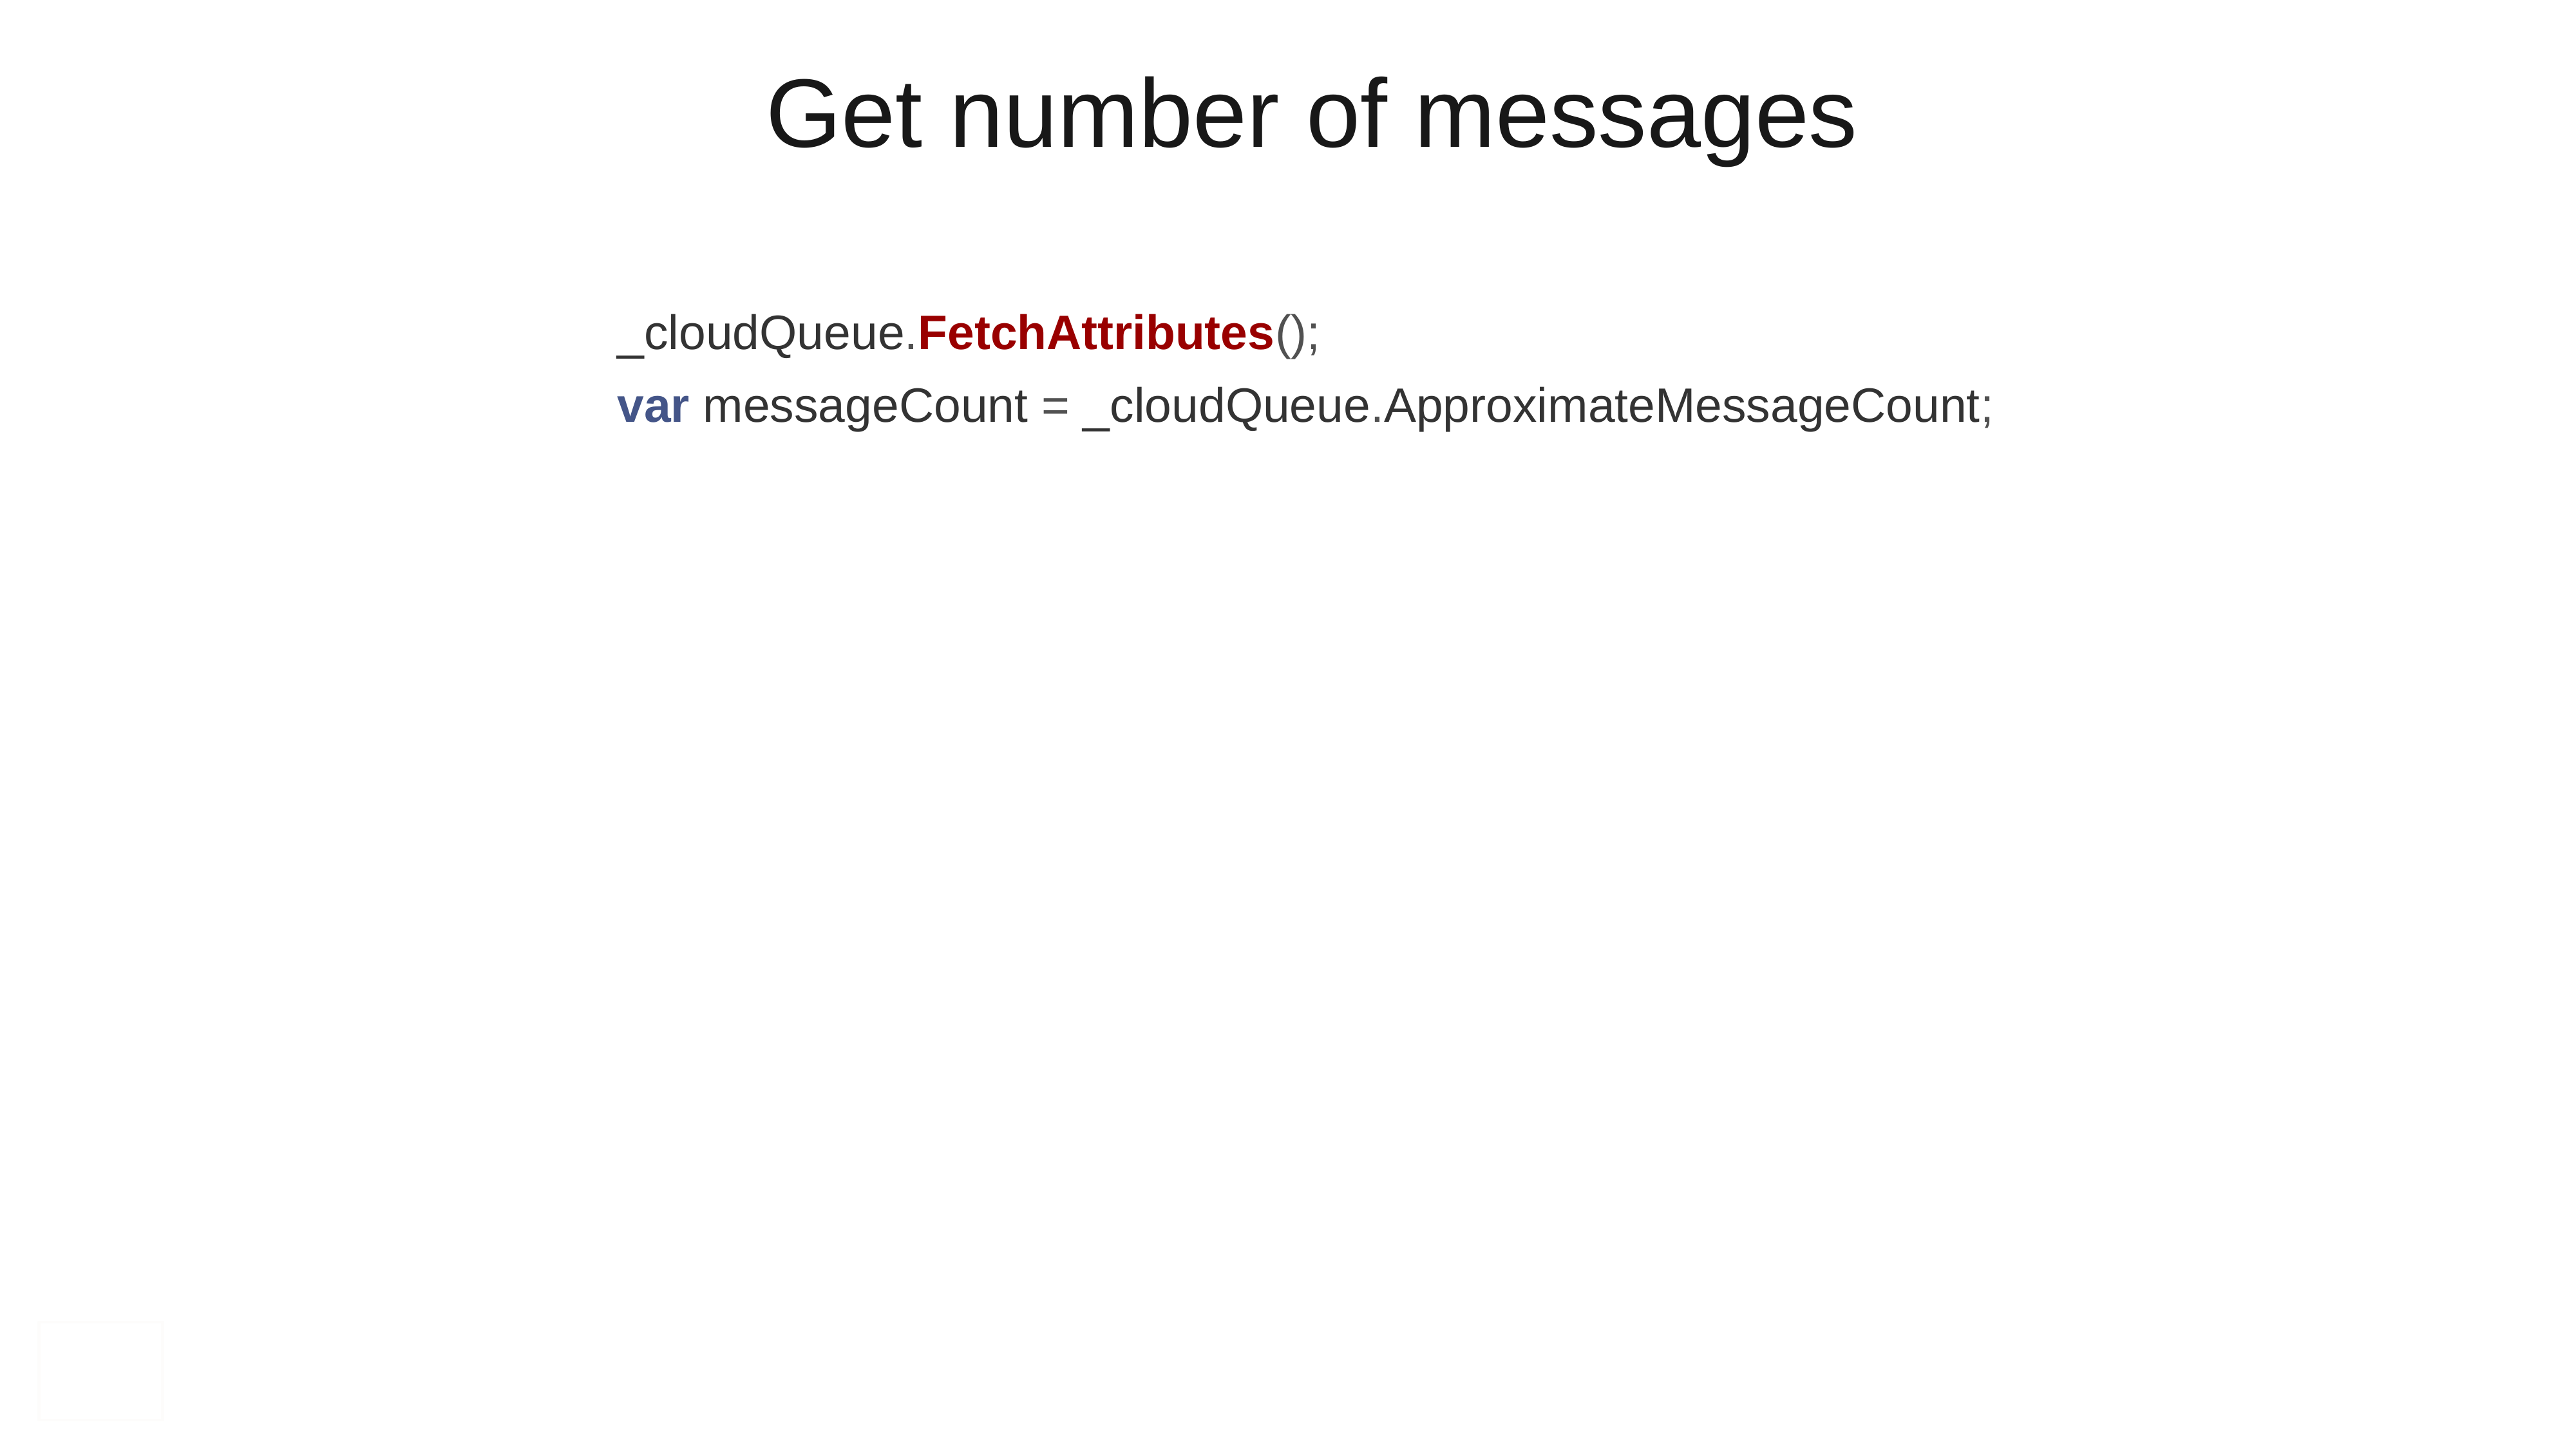

# Get number of messages
_cloudQueue.FetchAttributes();
var messageCount = _cloudQueue.ApproximateMessageCount;